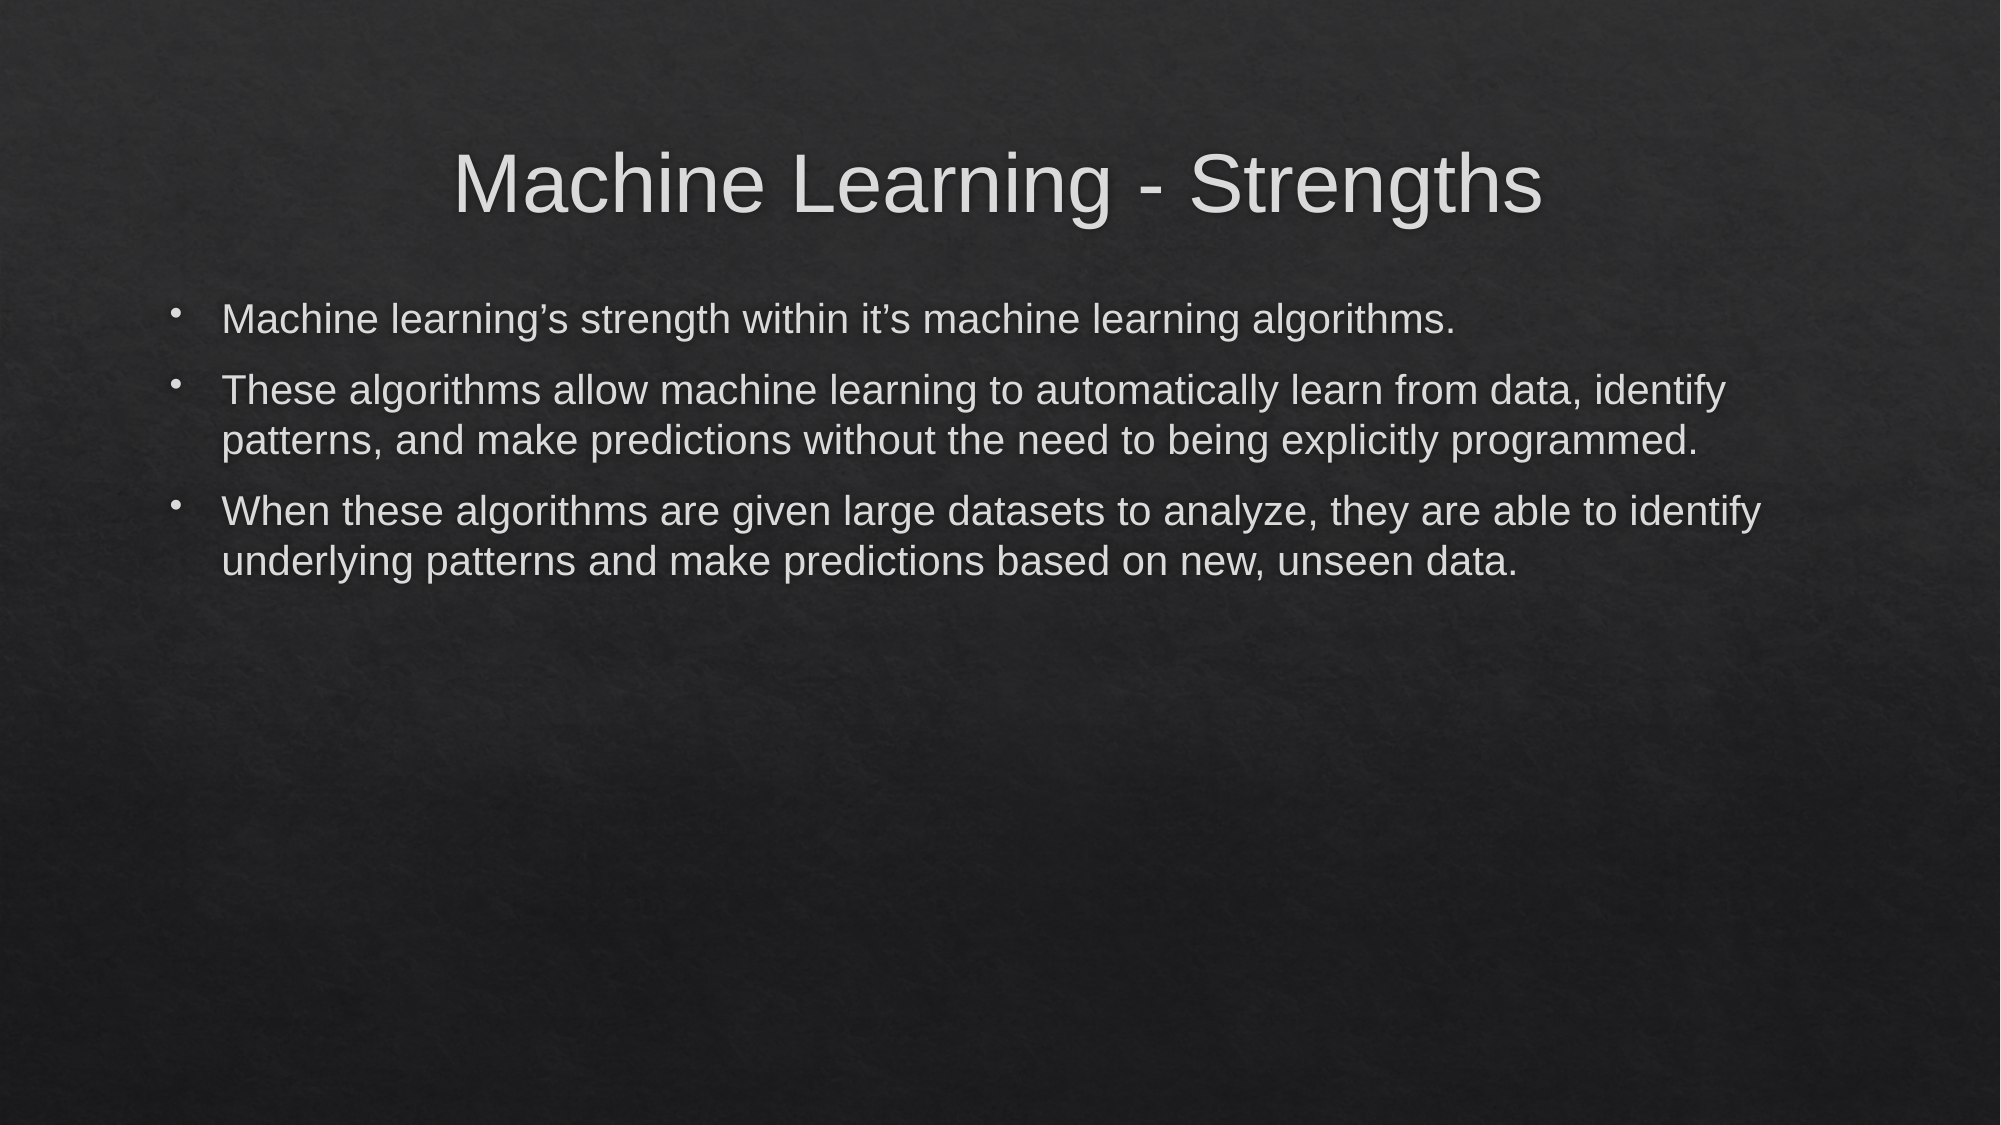

# Machine Learning - Strengths
Machine learning’s strength within it’s machine learning algorithms.
These algorithms allow machine learning to automatically learn from data, identify patterns, and make predictions without the need to being explicitly programmed.
When these algorithms are given large datasets to analyze, they are able to identify underlying patterns and make predictions based on new, unseen data.